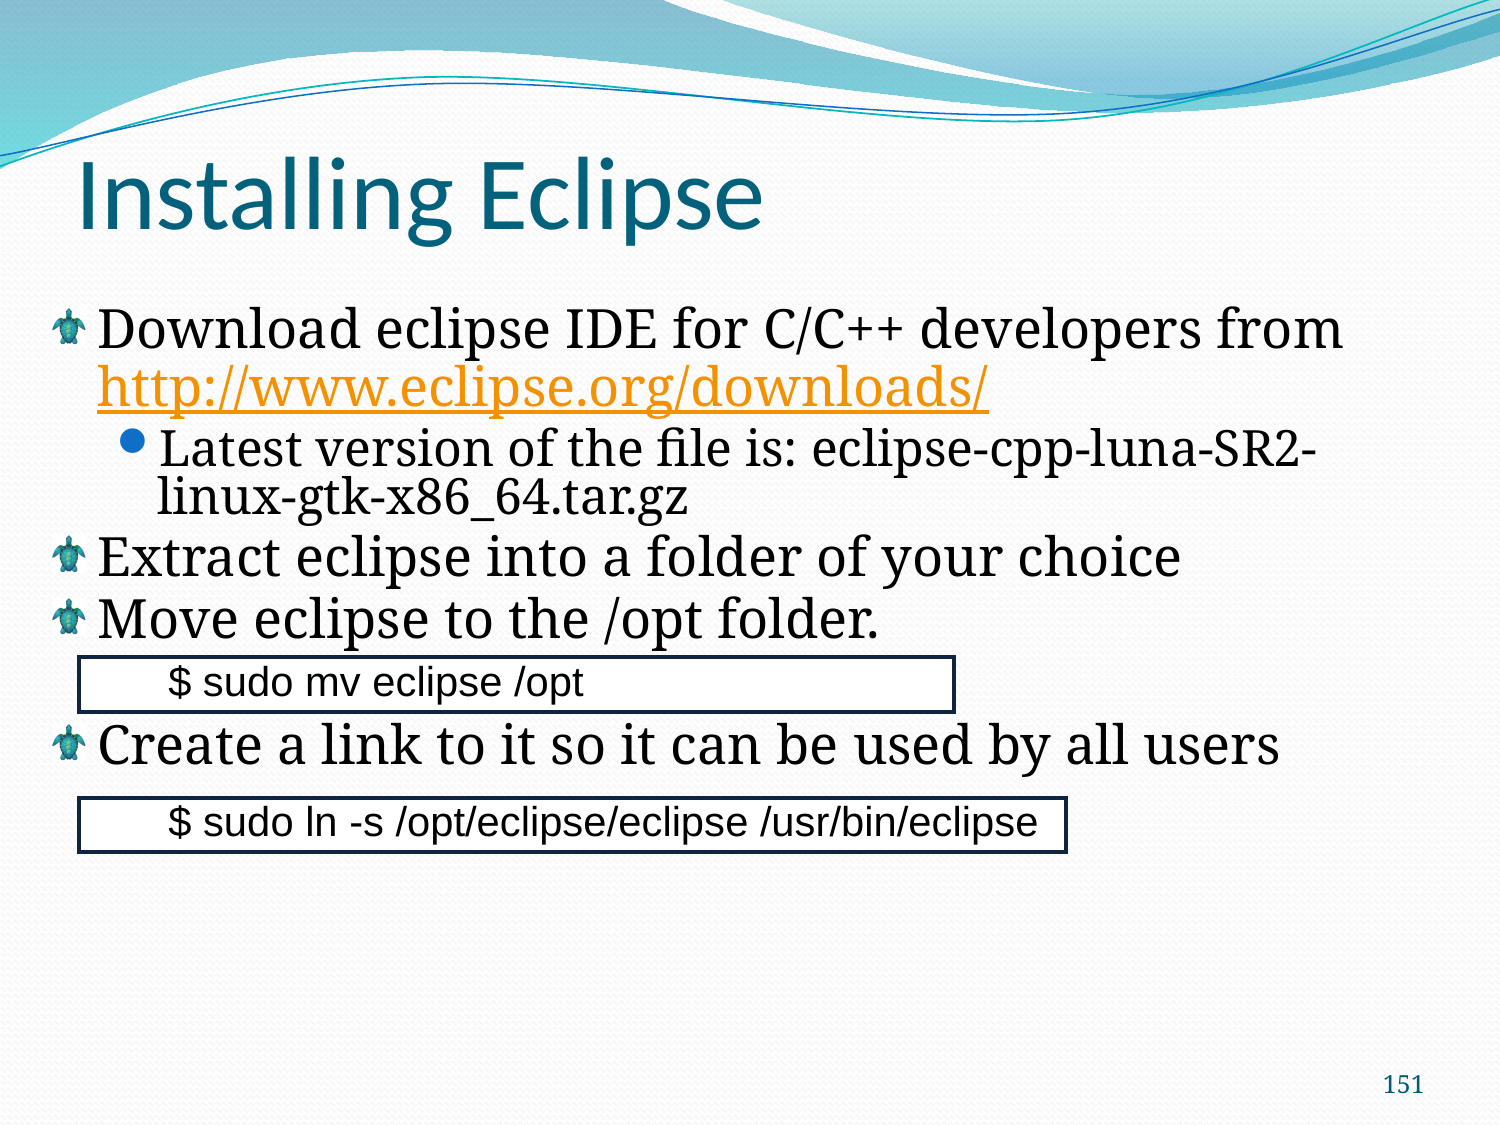

Installing Eclipse
Download eclipse IDE for C/C++ developers from http://www.eclipse.org/downloads/
Latest version of the file is: eclipse-cpp-luna-SR2-linux-gtk-x86_64.tar.gz
Extract eclipse into a folder of your choice
Move eclipse to the /opt folder.

Create a link to it so it can be used by all users

$ sudo mv eclipse /opt
$ sudo ln -s /opt/eclipse/eclipse /usr/bin/eclipse
151